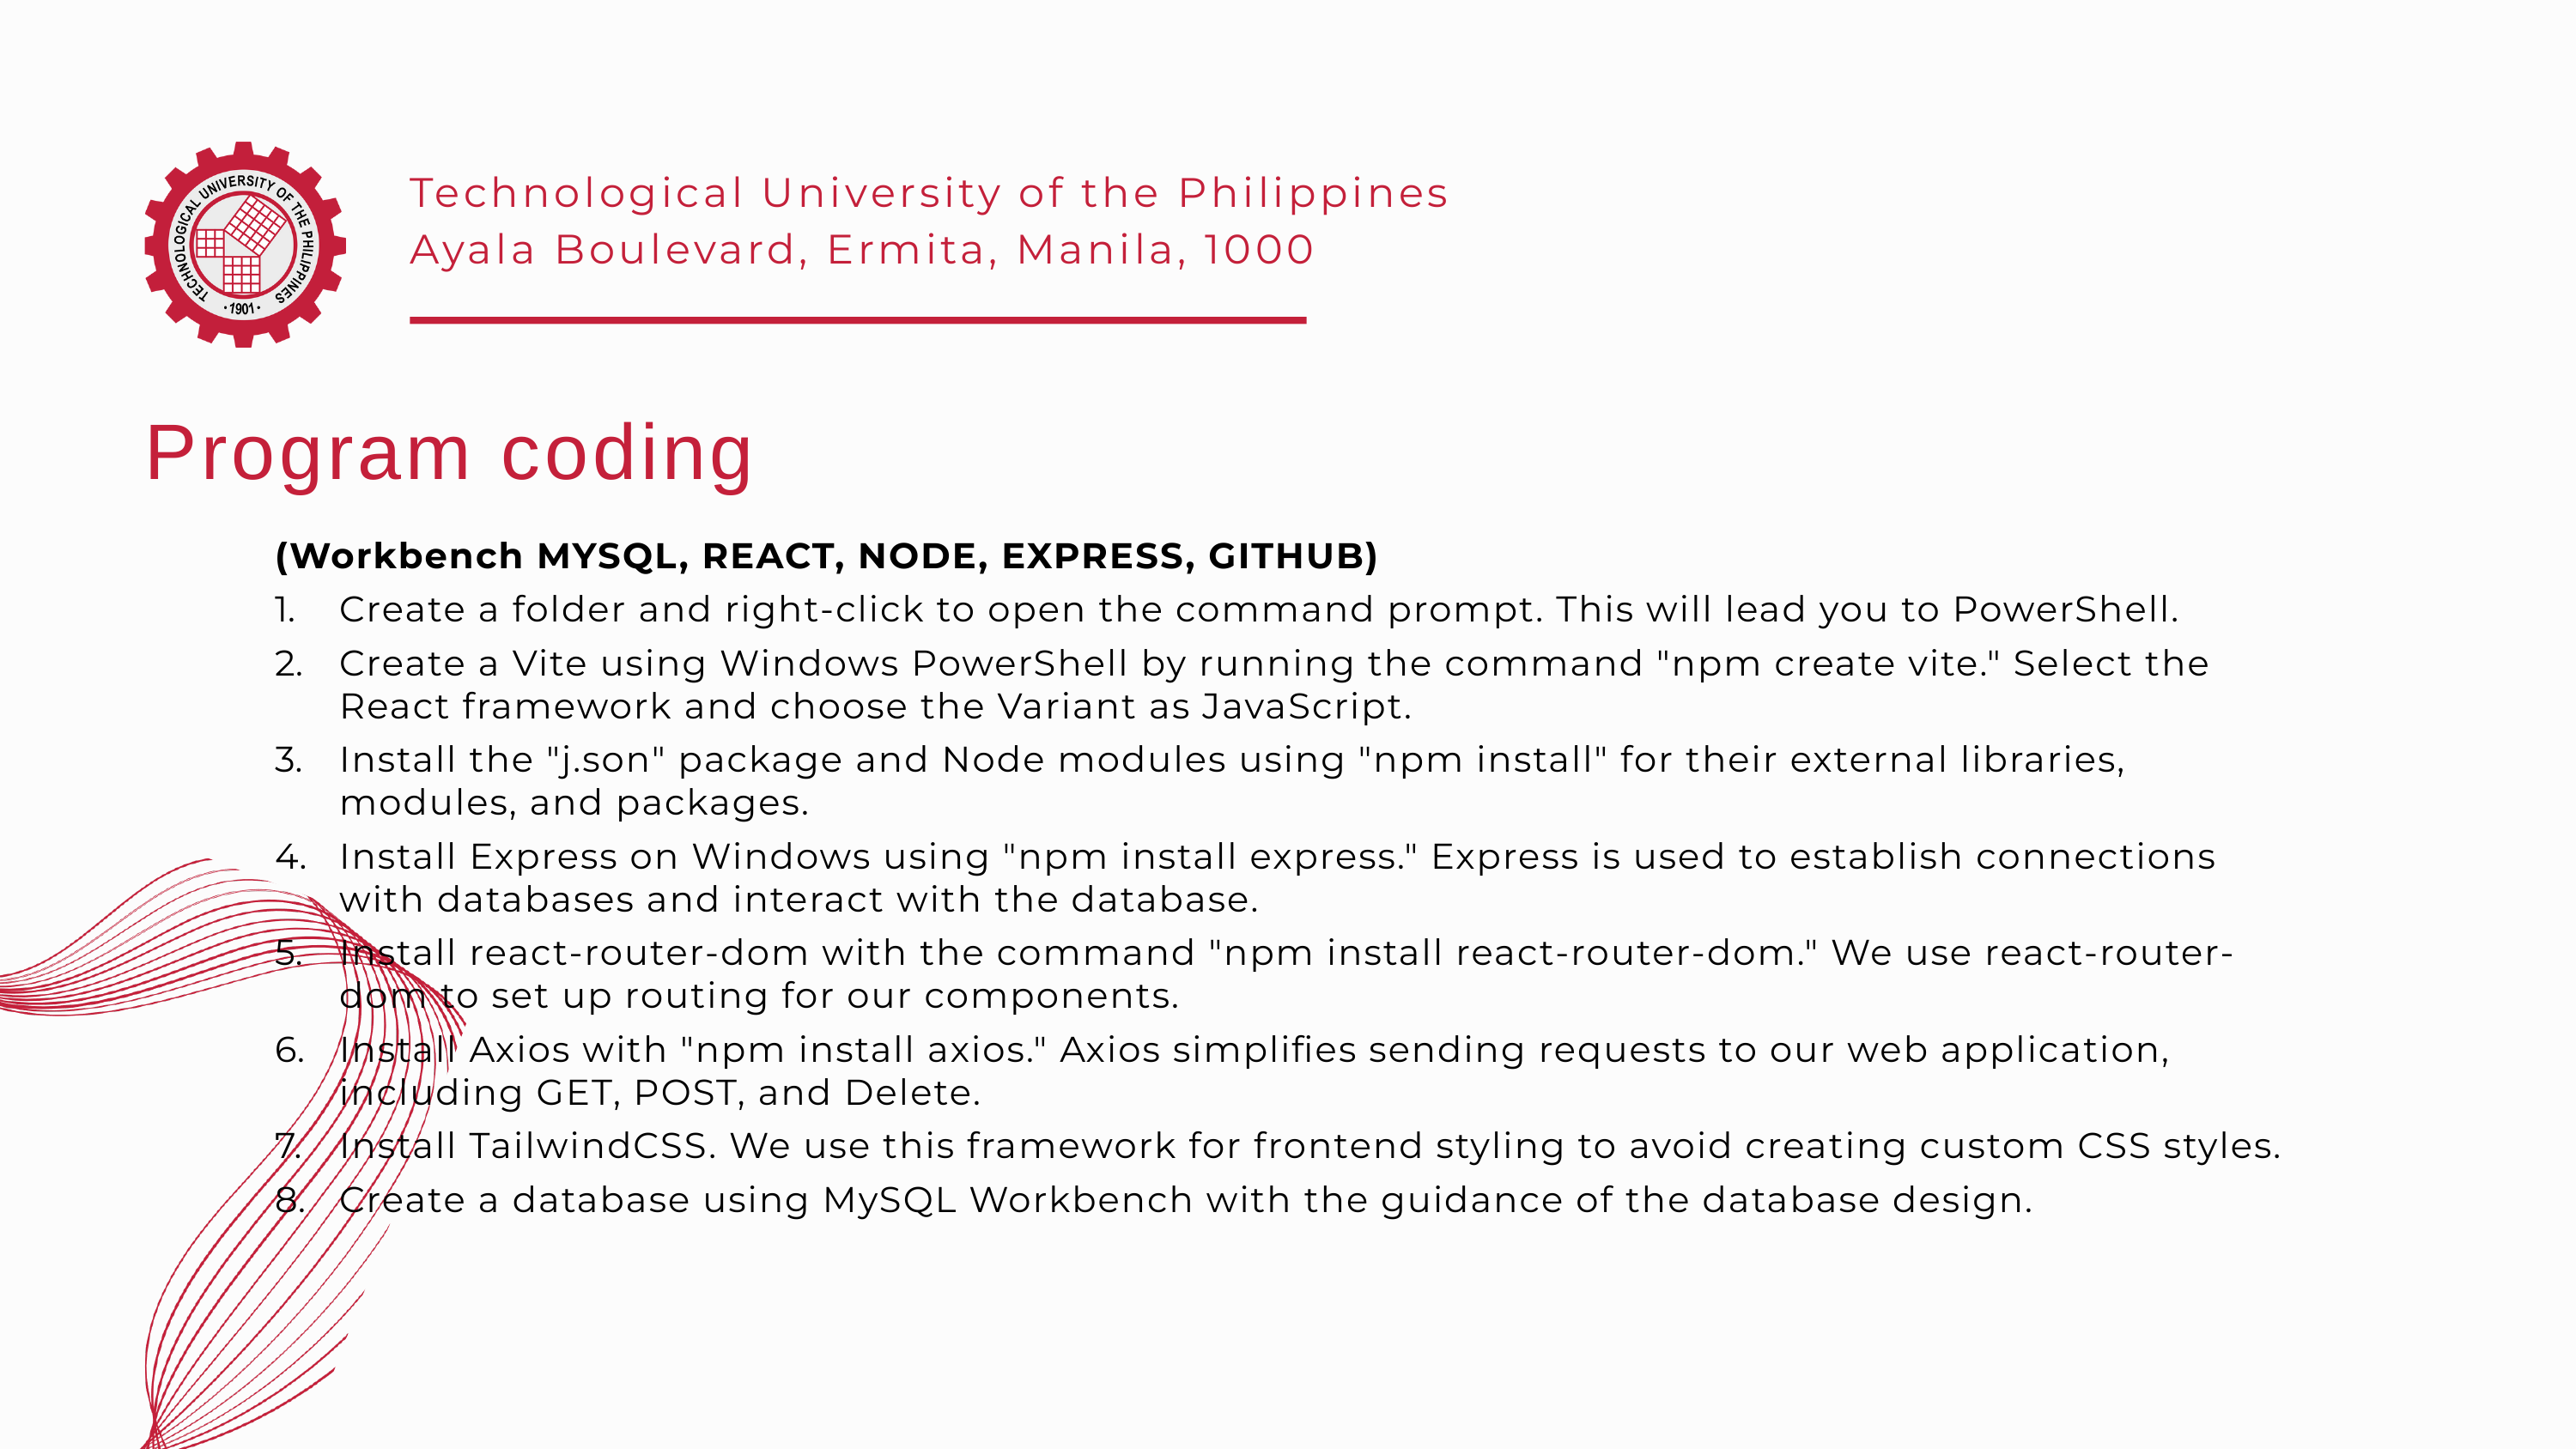

Technological University of the Philippines
Ayala Boulevard, Ermita, Manila, 1000

Program coding
(Workbench MYSQL, REACT, NODE, EXPRESS, GITHUB)
Create a folder and right-click to open the command prompt. This will lead you to PowerShell.
Create a Vite using Windows PowerShell by running the command "npm create vite." Select the React framework and choose the Variant as JavaScript.
Install the "j.son" package and Node modules using "npm install" for their external libraries, modules, and packages.
Install Express on Windows using "npm install express." Express is used to establish connections with databases and interact with the database.
Install react-router-dom with the command "npm install react-router-dom." We use react-router-dom to set up routing for our components.
Install Axios with "npm install axios." Axios simplifies sending requests to our web application, including GET, POST, and Delete.
Install TailwindCSS. We use this framework for frontend styling to avoid creating custom CSS styles.
Create a database using MySQL Workbench with the guidance of the database design.